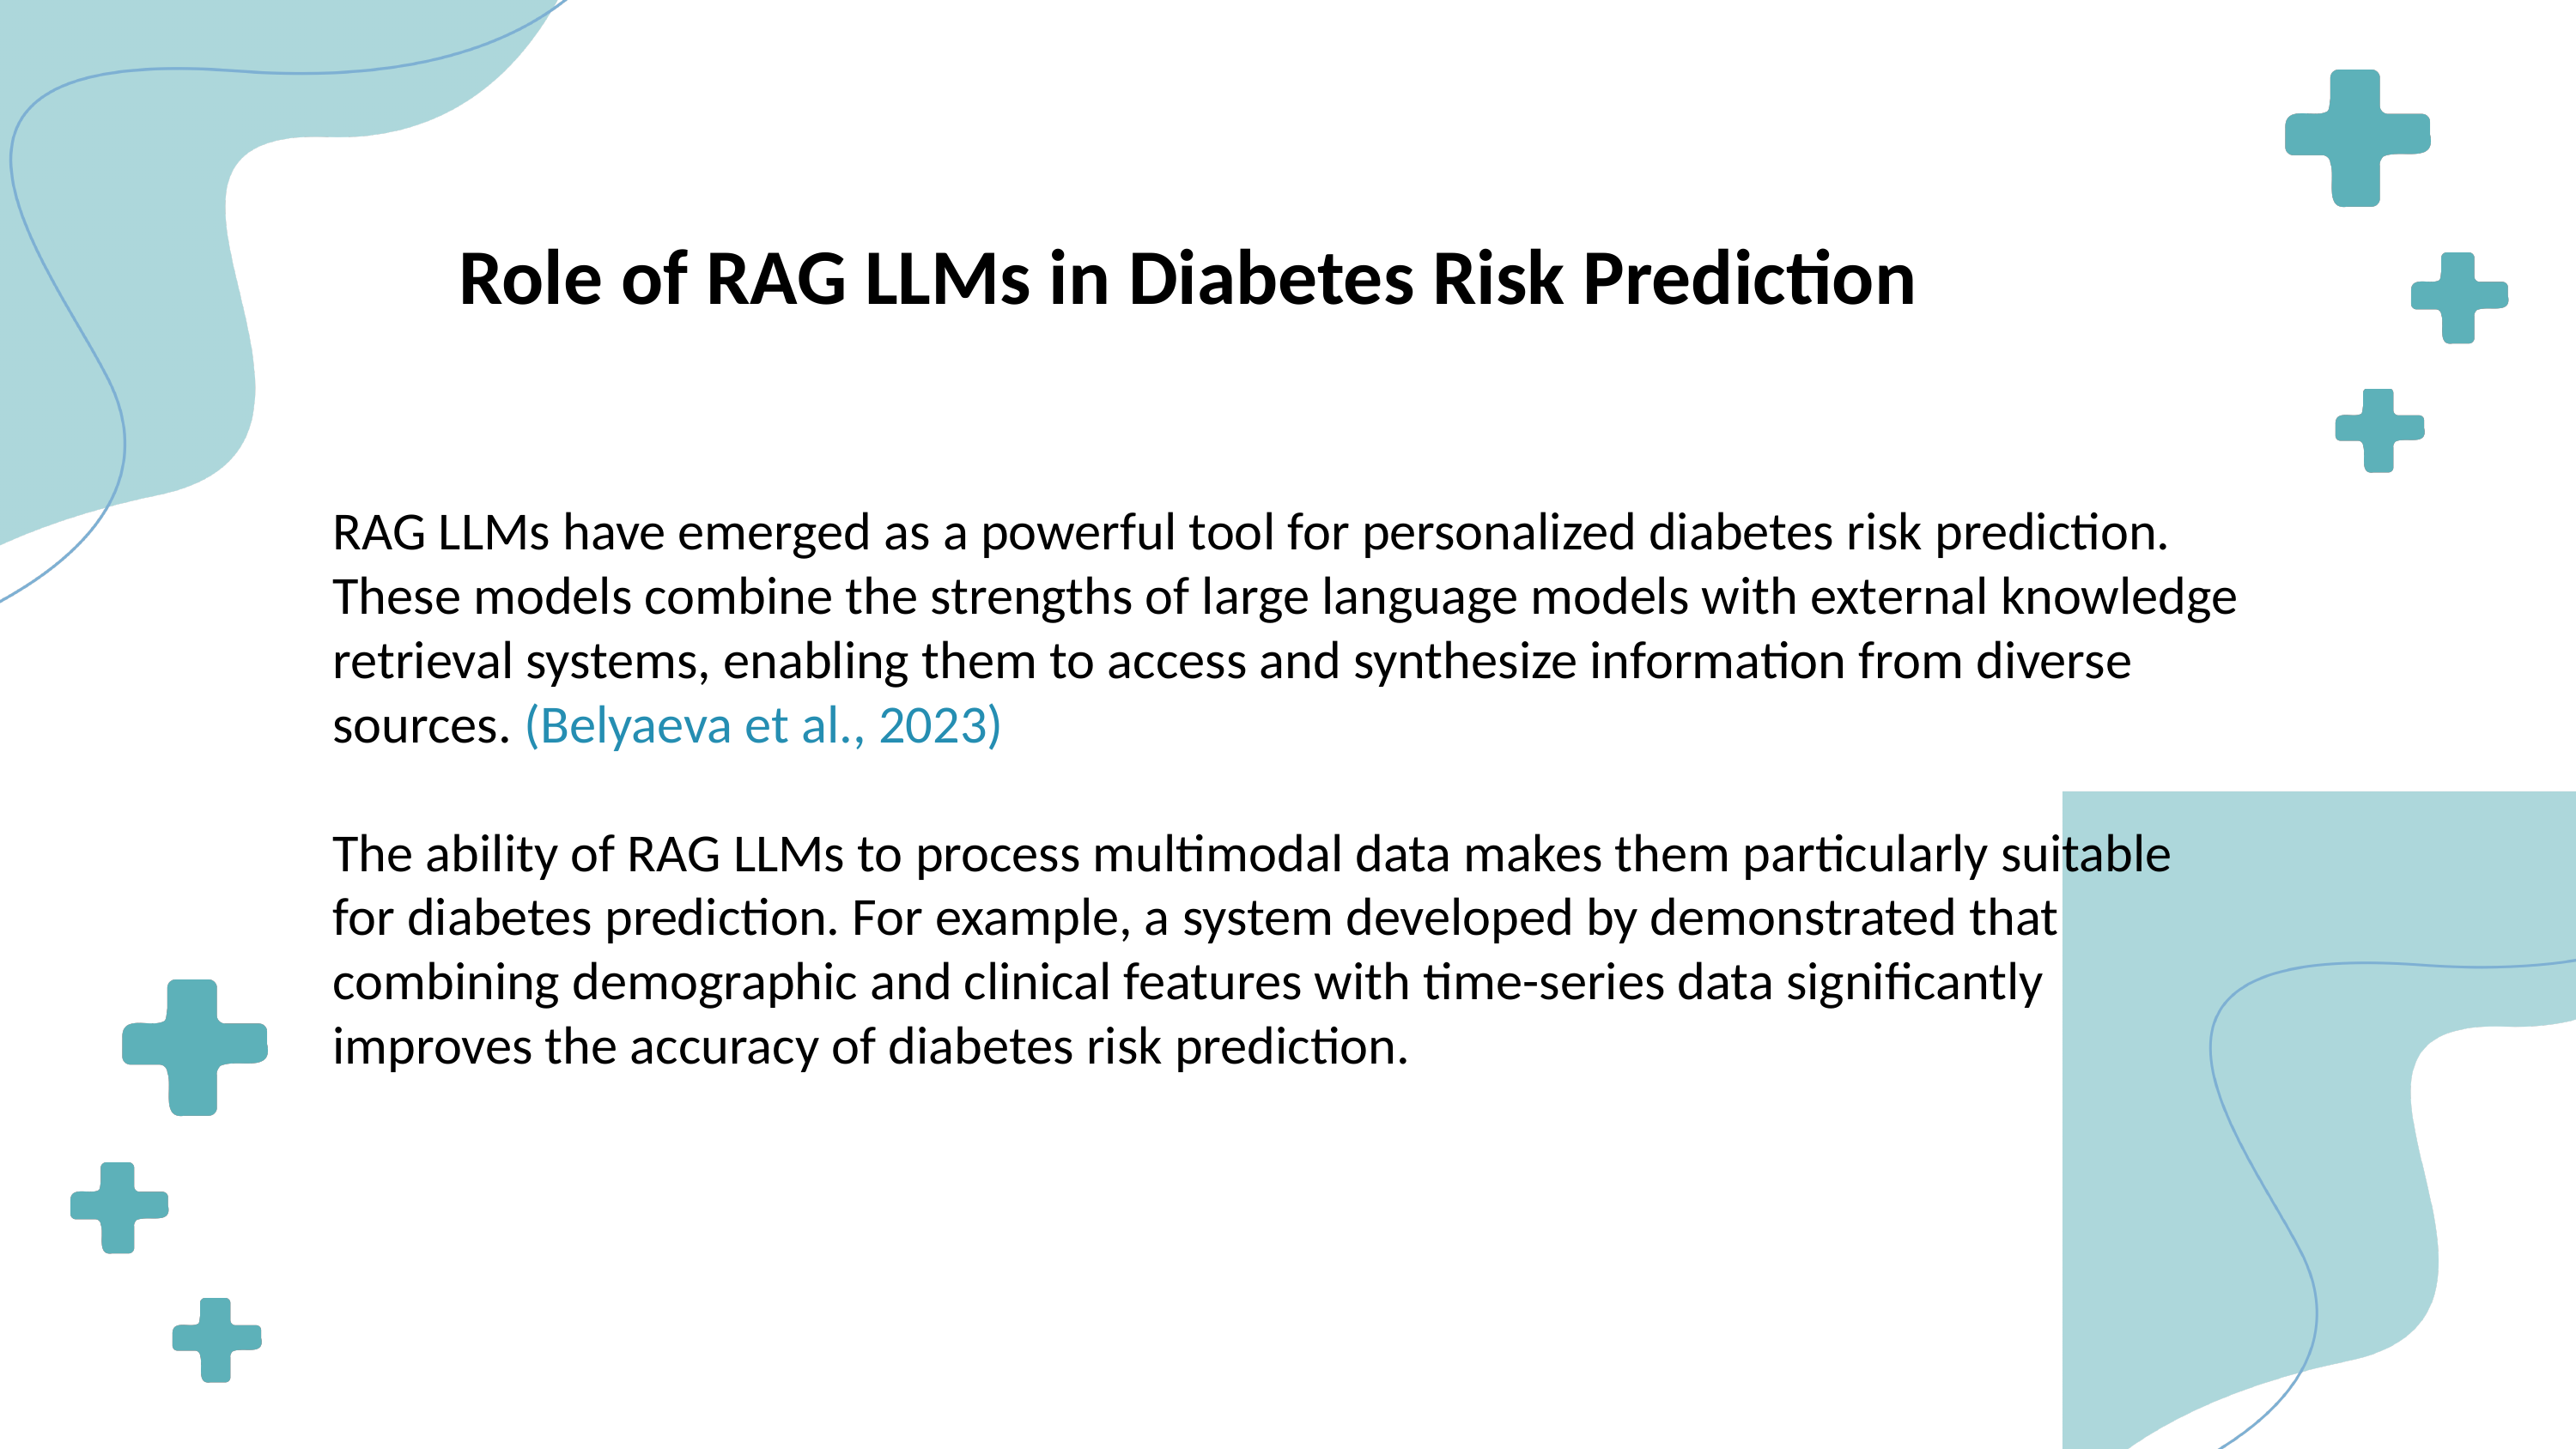

Role of RAG LLMs in Diabetes Risk Prediction

RAG LLMs have emerged as a powerful tool for personalized diabetes risk prediction. These models combine the strengths of large language models with external knowledge retrieval systems, enabling them to access and synthesize information from diverse sources. (Belyaeva et al., 2023)

The ability of RAG LLMs to process multimodal data makes them particularly suitable for diabetes prediction. For example, a system developed by demonstrated that combining demographic and clinical features with time-series data significantly improves the accuracy of diabetes risk prediction.
Lorem ipsum dolor sit amet, consectetur adipiscing elit. Suspendisse sed purus hendrerit, consequat eros at, faucibus leo. Duis ornare tempus lacus id porta.